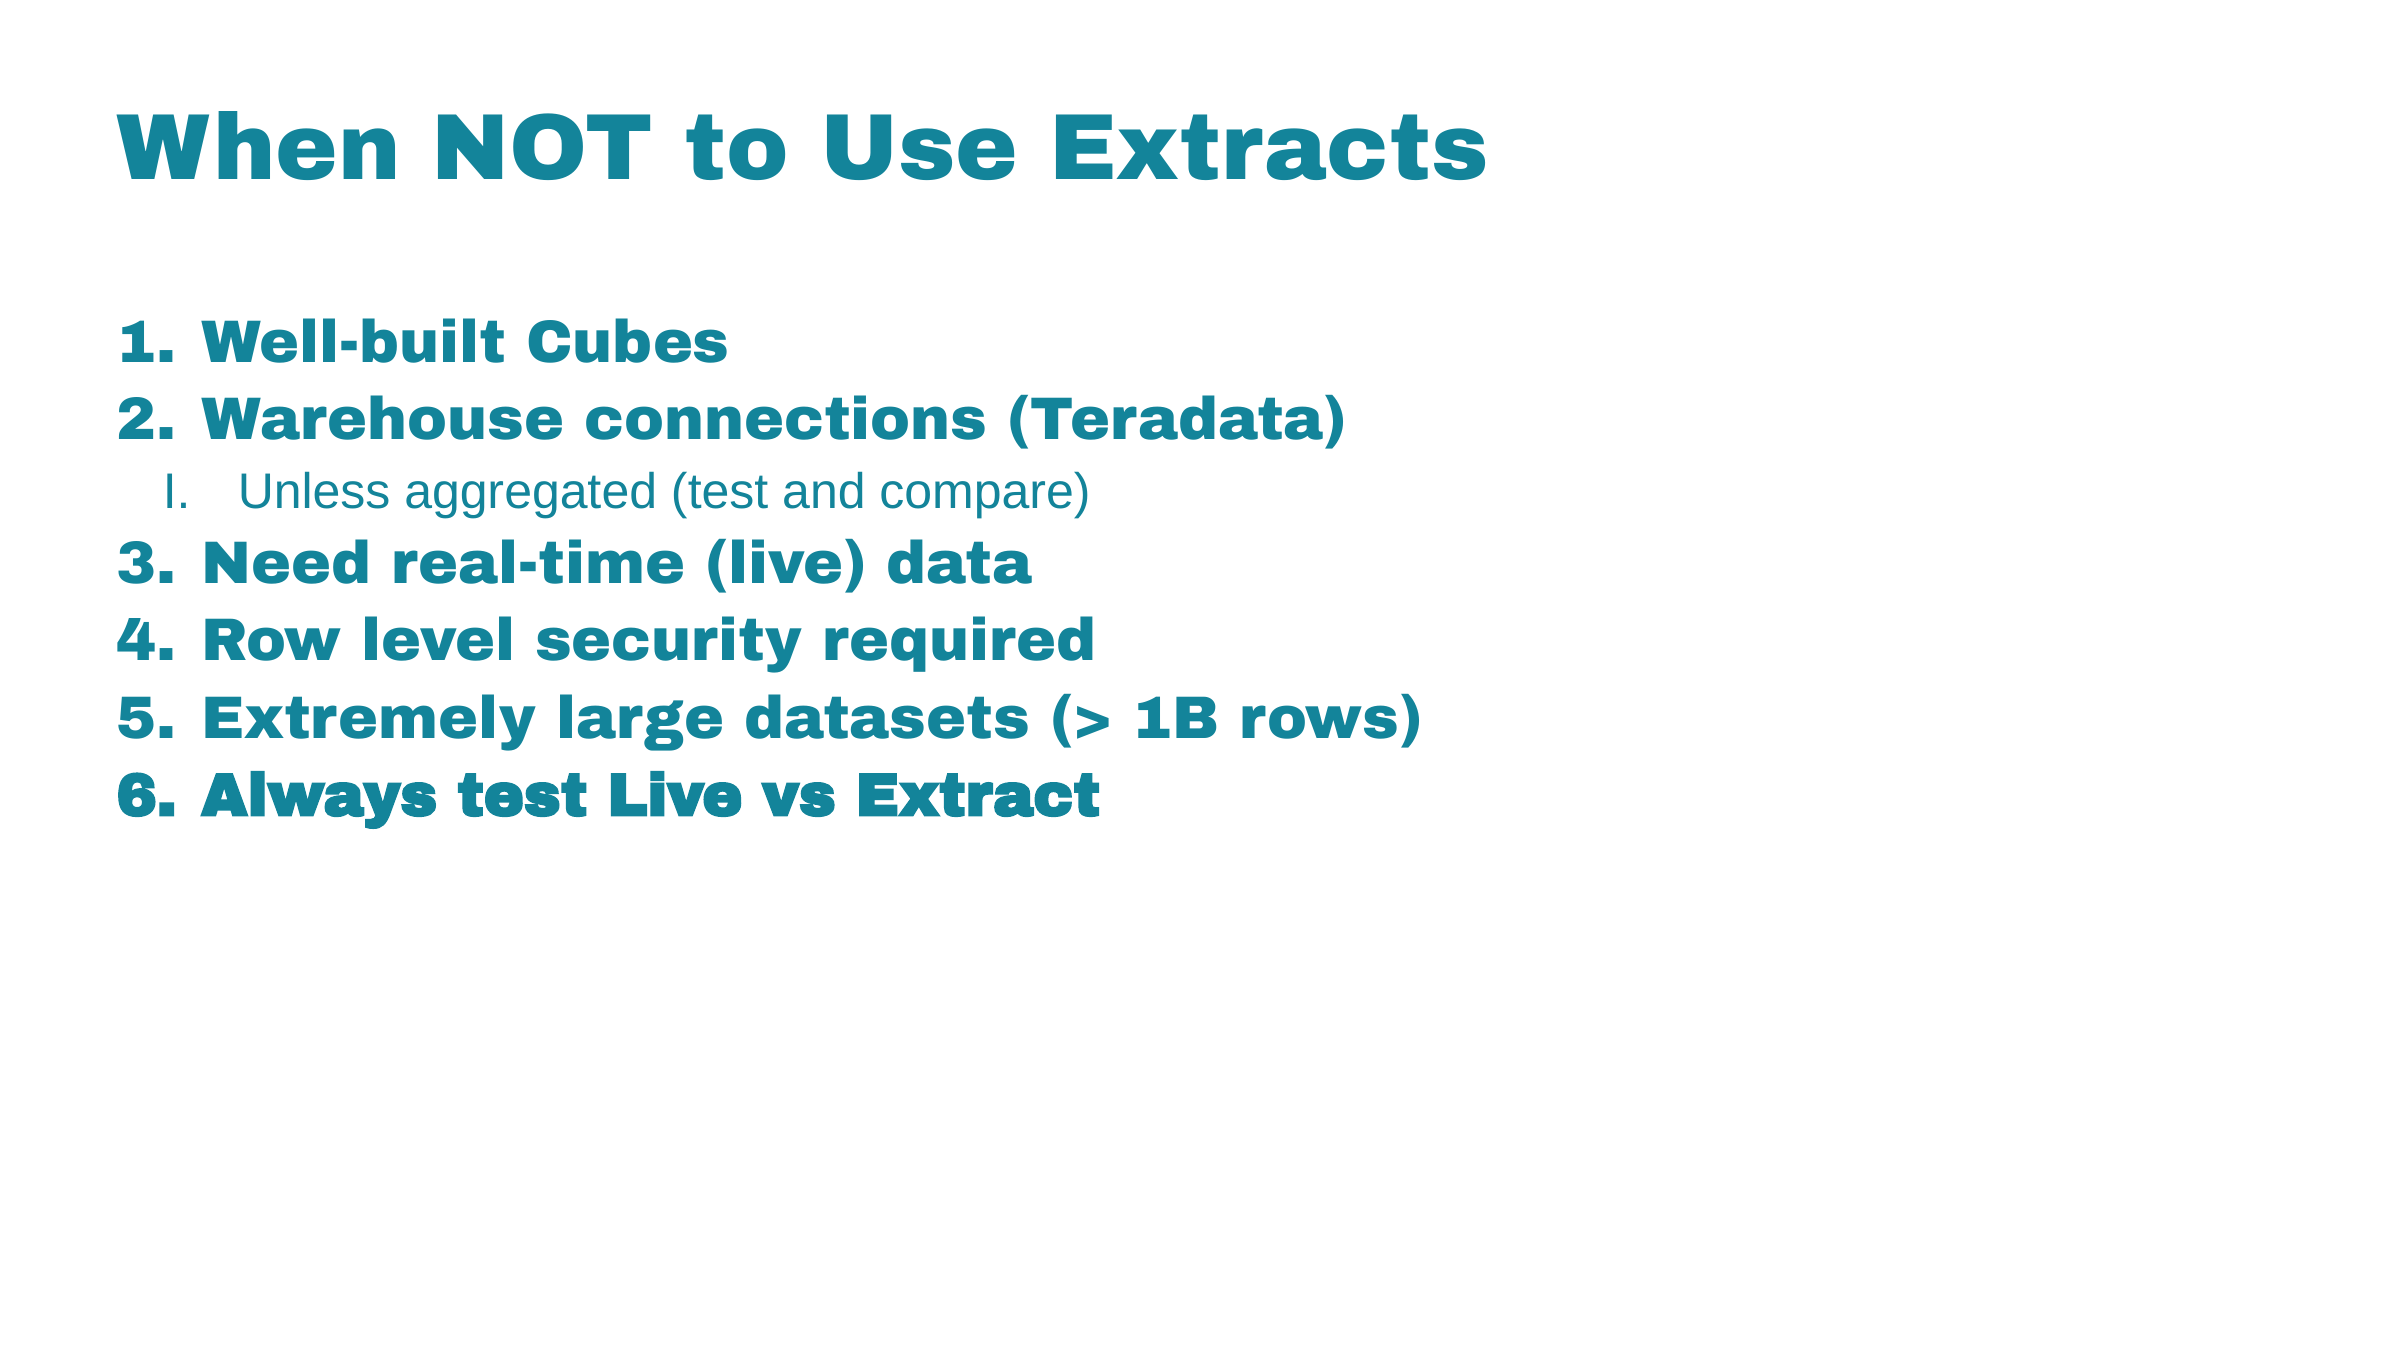

When NOT to Use Extracts
Well-built Cubes
Warehouse connections (Teradata)
Unless aggregated (test and compare)
Need real-time (live) data
Row level security required
Extremely large datasets (> 1B rows)
Always test Live vs Extract